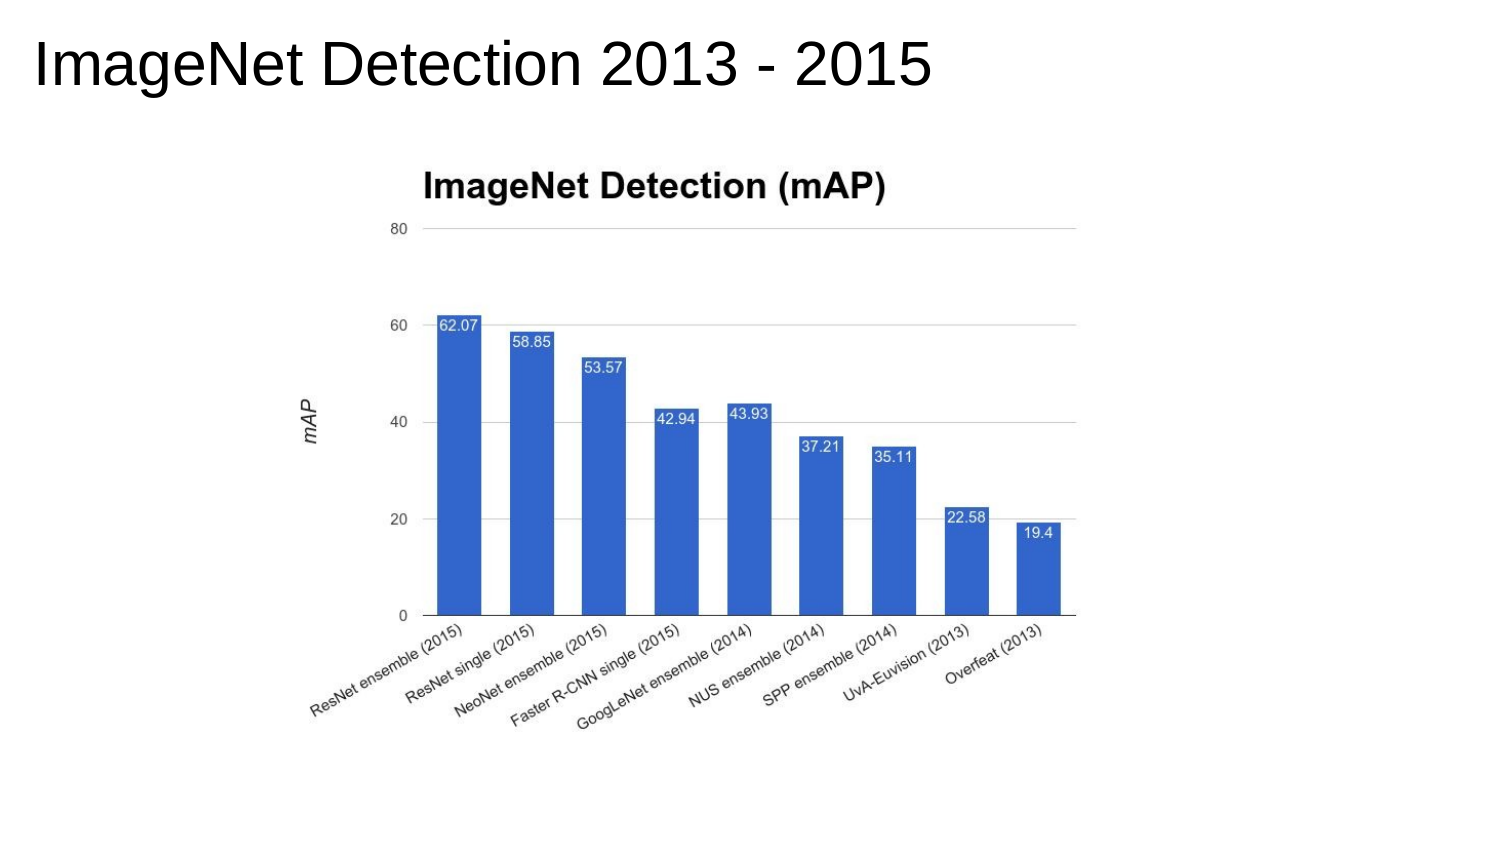

# ImageNet Detection 2013 - 2015

Fei-Fei Li & Andrej Karpathy & Justin Johnson	Lecture 8 -	1 Feb 2016
Lecture 8 - 86
1 Feb 2016
Fei-Fei Li & Andrej Karpathy & Justin Johnson